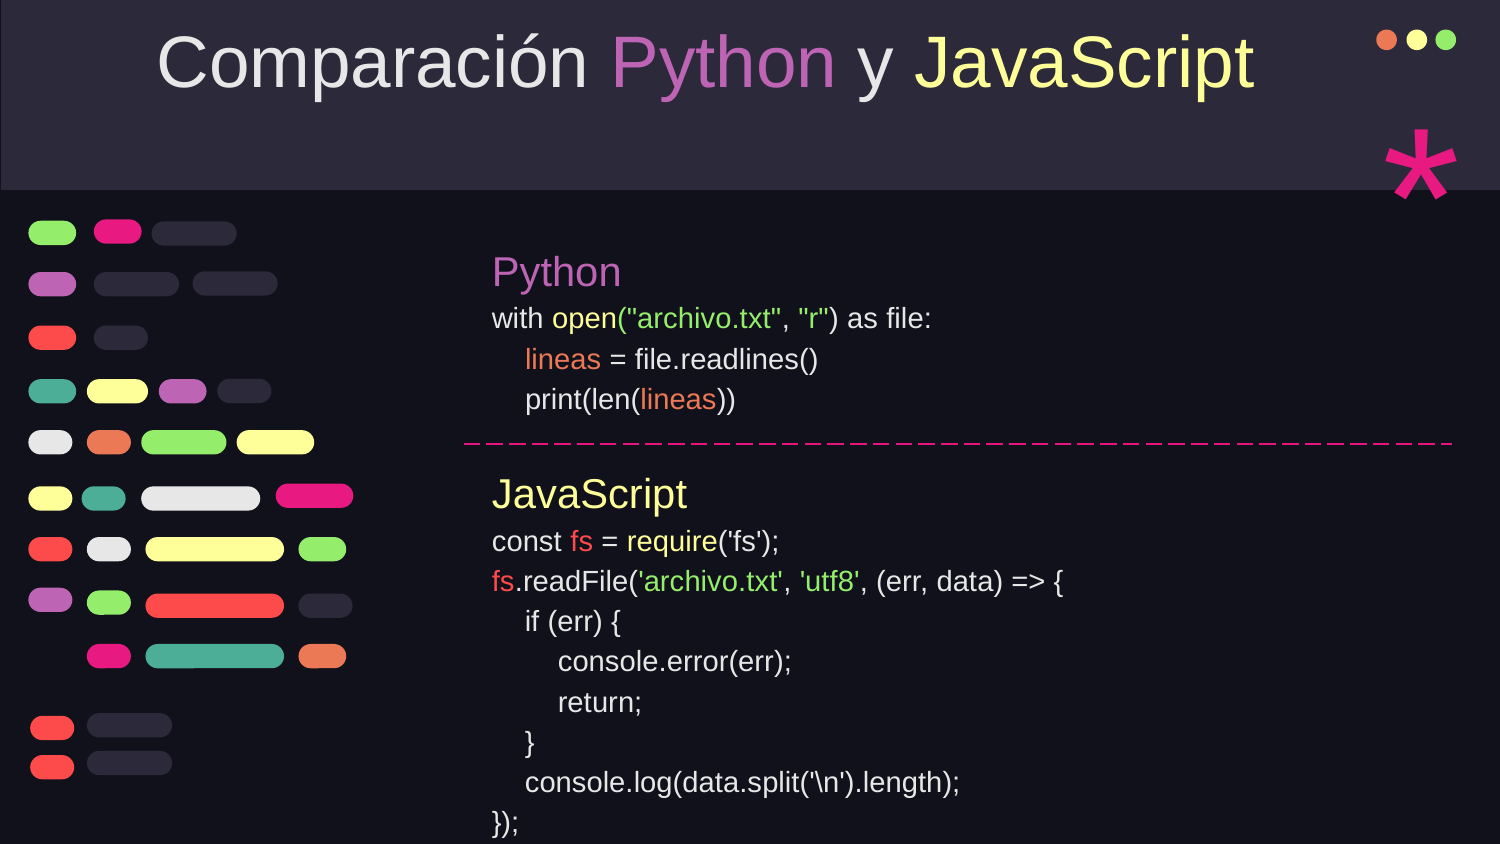

# Comparación Python y JavaScript
*

Python
with open("archivo.txt", "r") as file:
    lineas = file.readlines()
    print(len(lineas))

JavaScript
const fs = require('fs');
fs.readFile('archivo.txt', 'utf8', (err, data) => {
    if (err) {
        console.error(err);
        return;
    }
    console.log(data.split('\n').length);
});